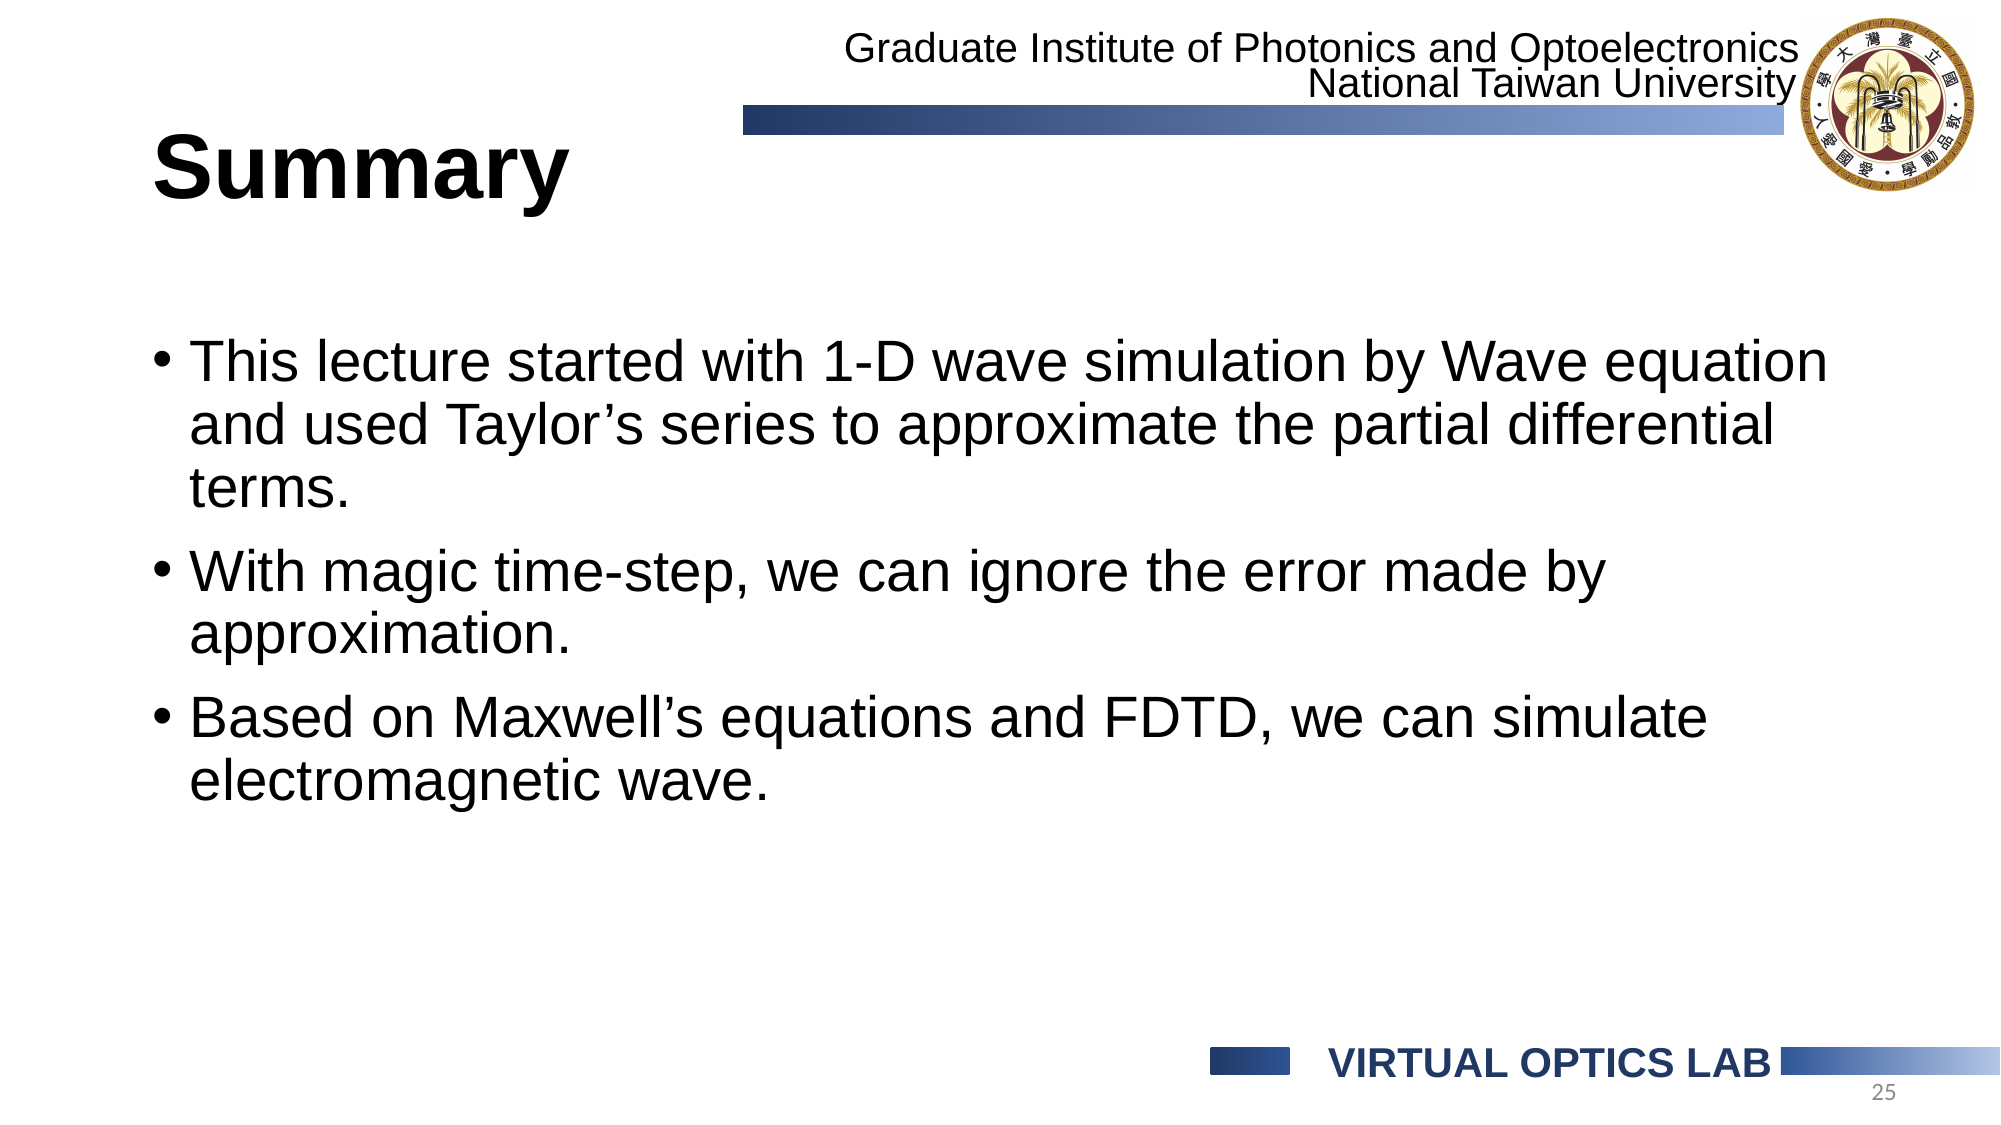

# Summary

This lecture started with 1-D wave simulation by Wave equation and used Taylor’s series to approximate the partial differential terms.
With magic time-step, we can ignore the error made by approximation.
Based on Maxwell’s equations and FDTD, we can simulate electromagnetic wave.

25